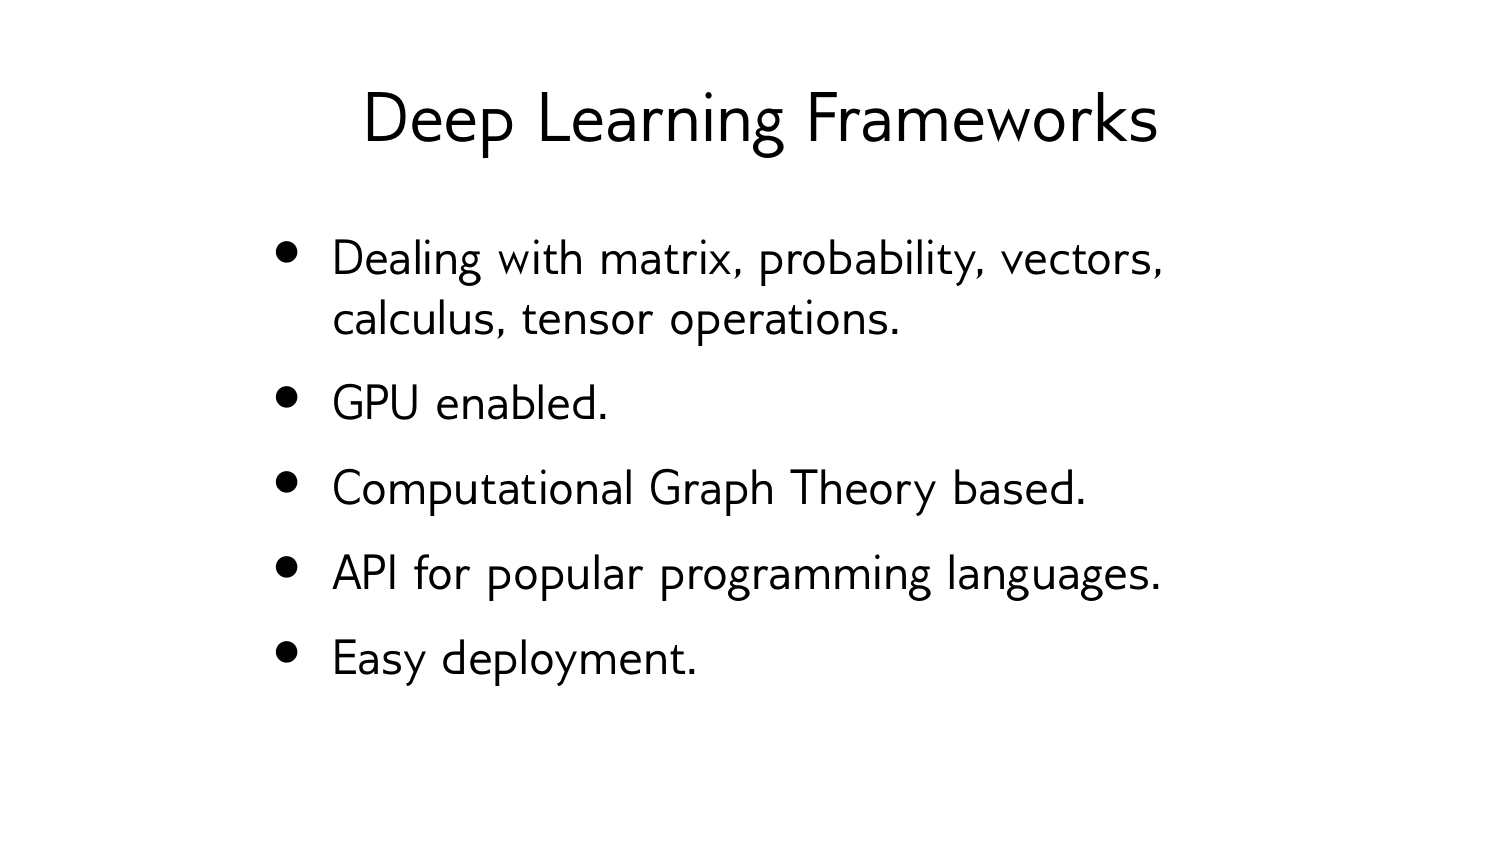

# Deep Learning Frameworks
Dealing with matrix, probability, vectors, calculus, tensor operations.
GPU enabled.
Computational Graph Theory based.
API for popular programming languages.
Easy deployment.